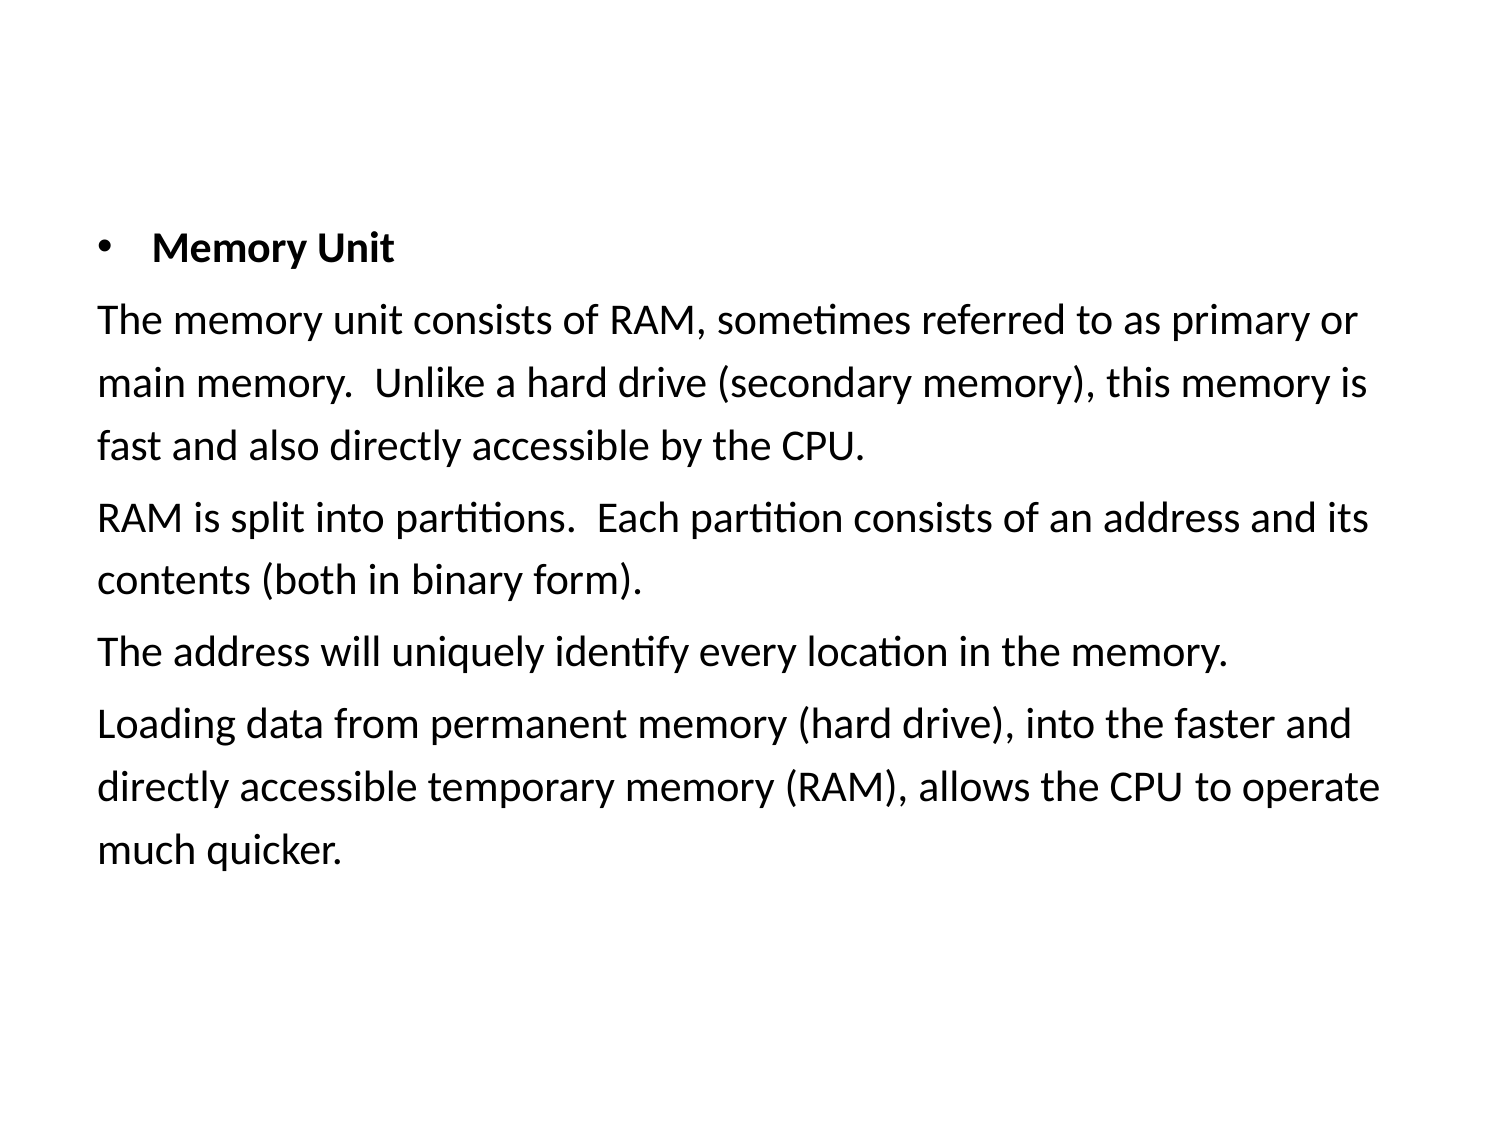

#
Memory Unit
The memory unit consists of RAM, sometimes referred to as primary or main memory.  Unlike a hard drive (secondary memory), this memory is fast and also directly accessible by the CPU.
RAM is split into partitions.  Each partition consists of an address and its contents (both in binary form).
The address will uniquely identify every location in the memory.
Loading data from permanent memory (hard drive), into the faster and directly accessible temporary memory (RAM), allows the CPU to operate much quicker.